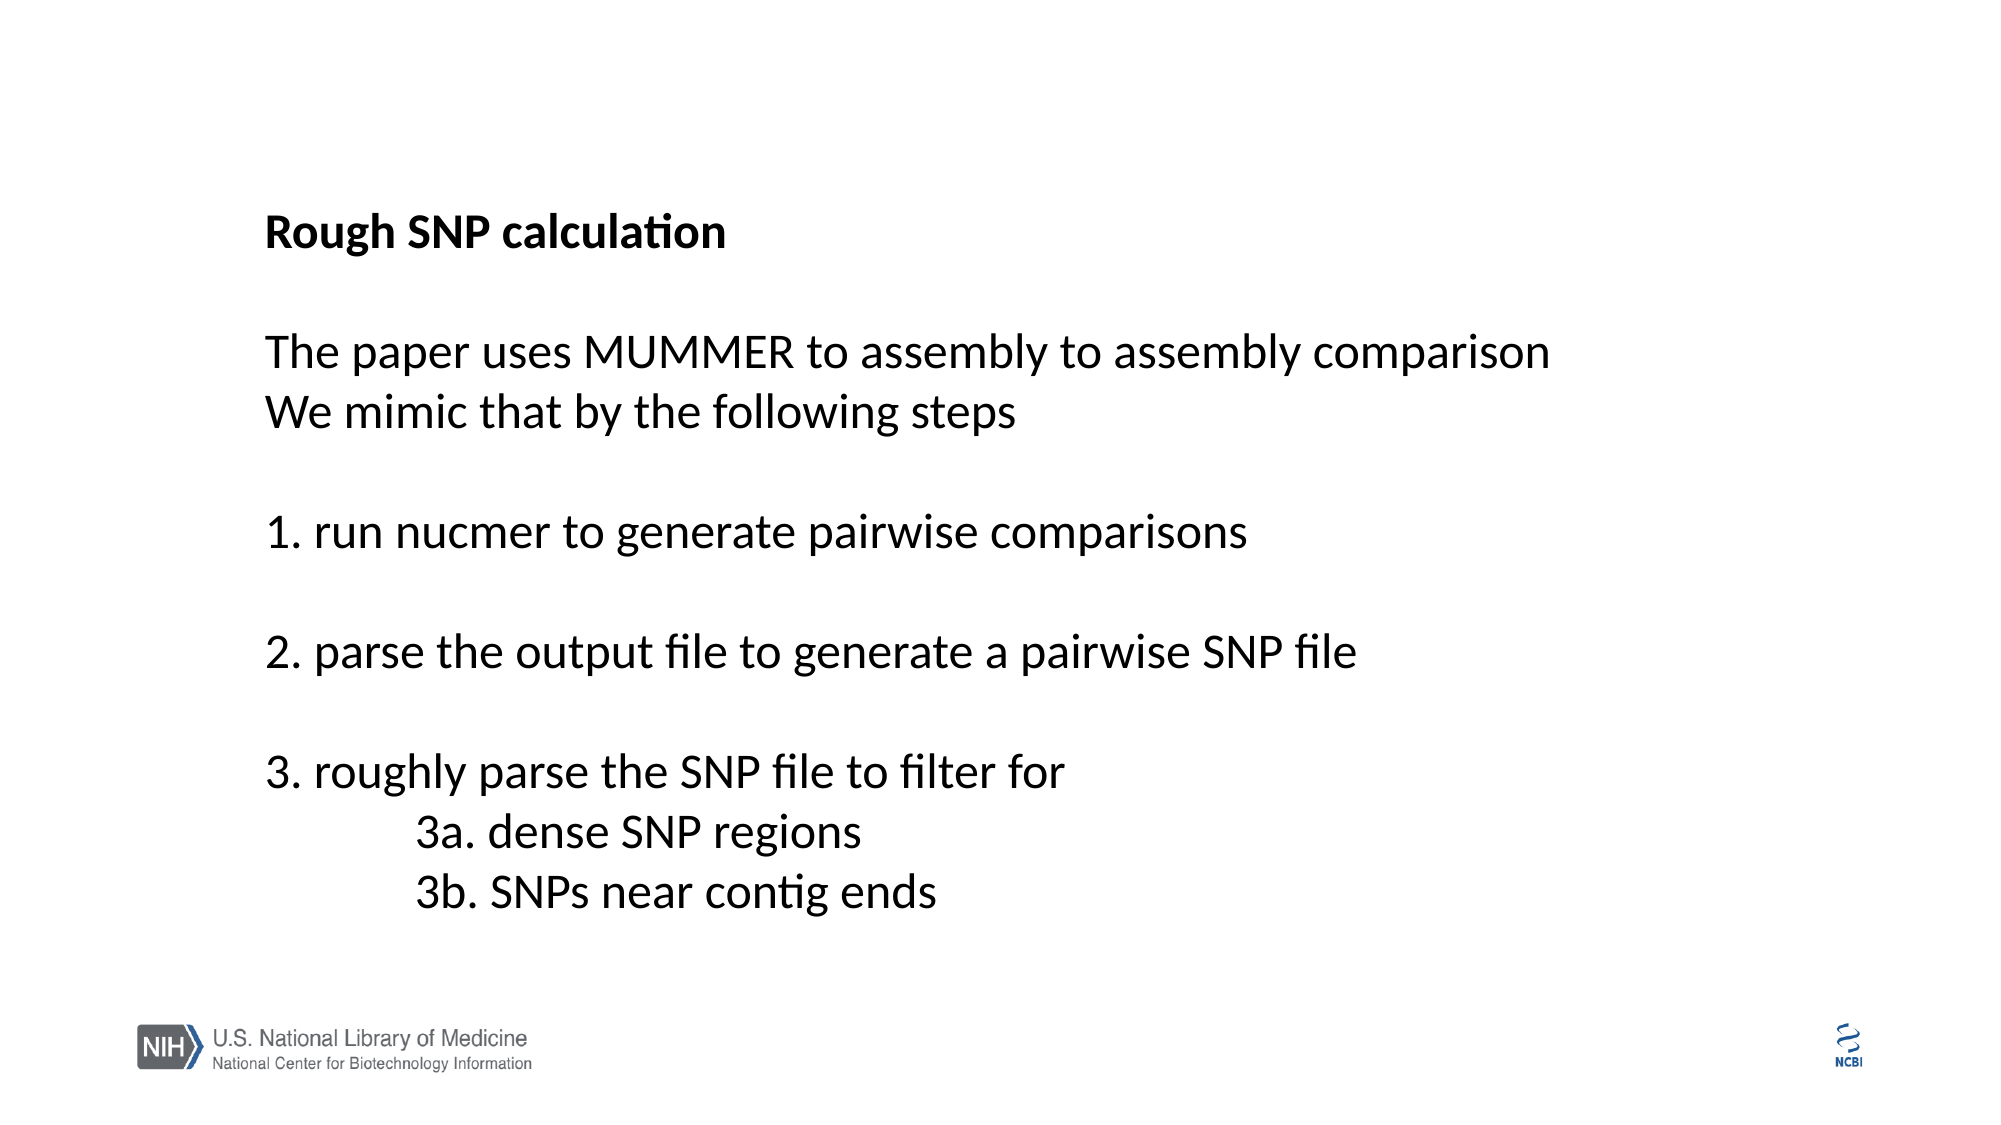

Rough SNP calculation

The paper uses MUMMER to assembly to assembly comparison
We mimic that by the following steps

1. run nucmer to generate pairwise comparisons

2. parse the output file to generate a pairwise SNP file

3. roughly parse the SNP file to filter for
	3a. dense SNP regions
	3b. SNPs near contig ends